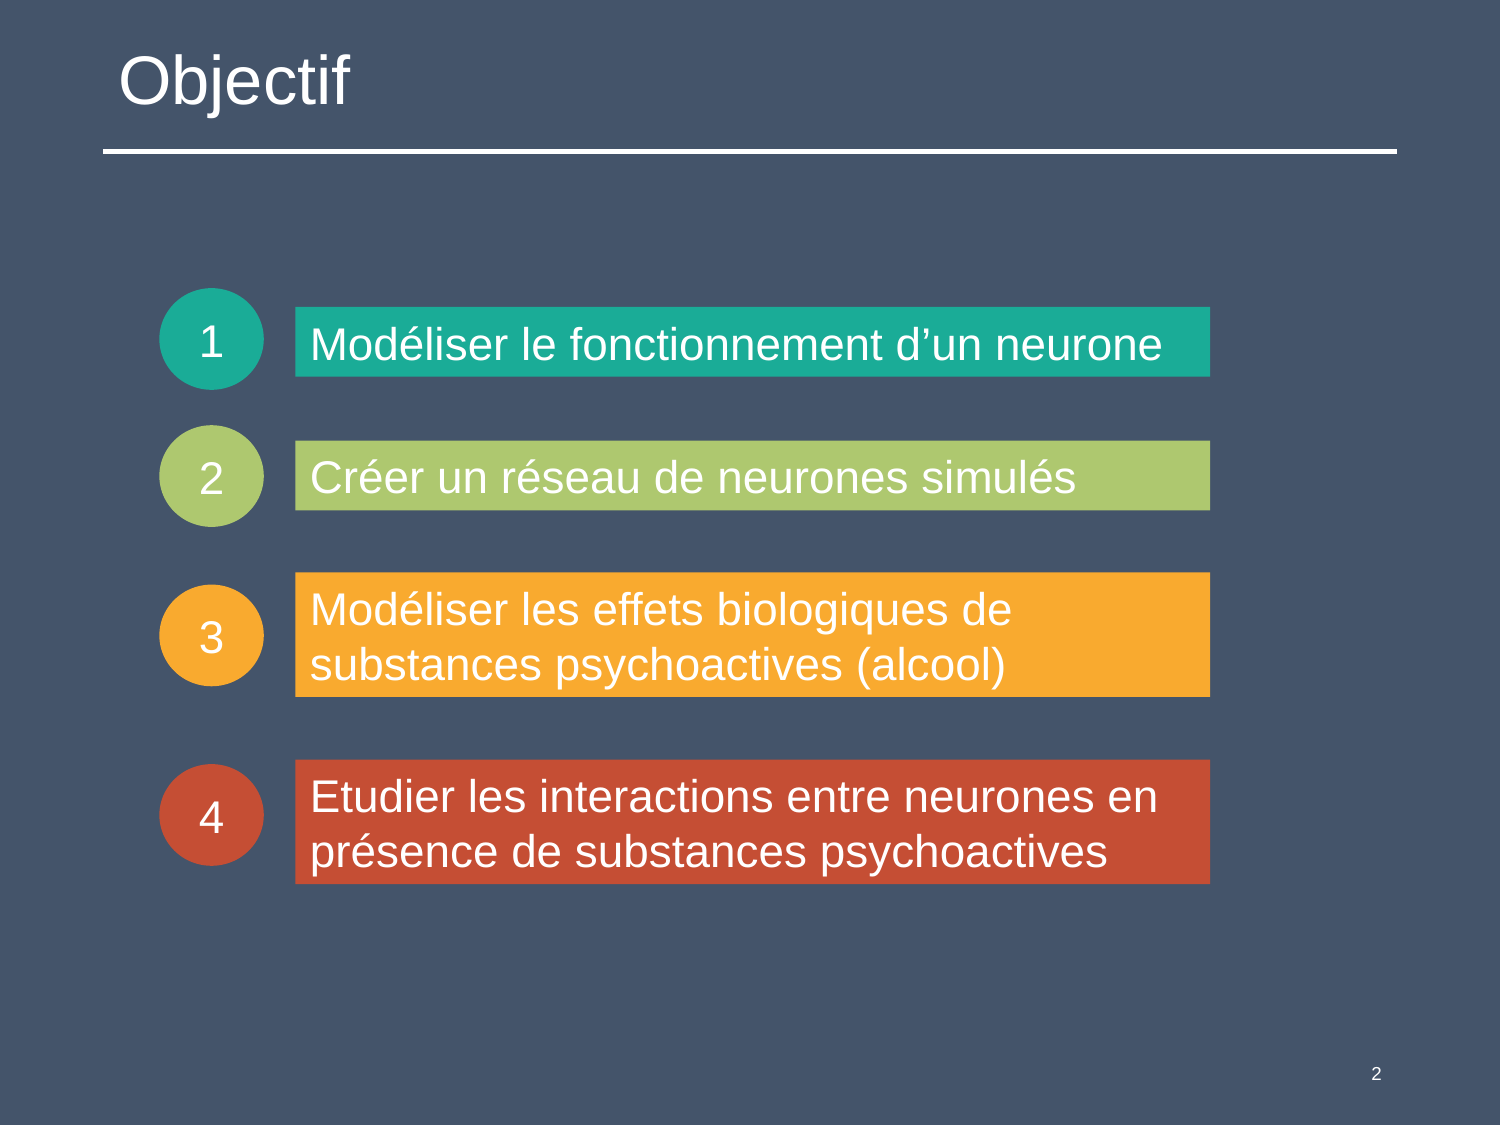

# Objectif
1
Modéliser le fonctionnement d’un neurone
2
Créer un réseau de neurones simulés
Modéliser les effets biologiques de substances psychoactives (alcool)
3
Etudier les interactions entre neurones en présence de substances psychoactives
4
2